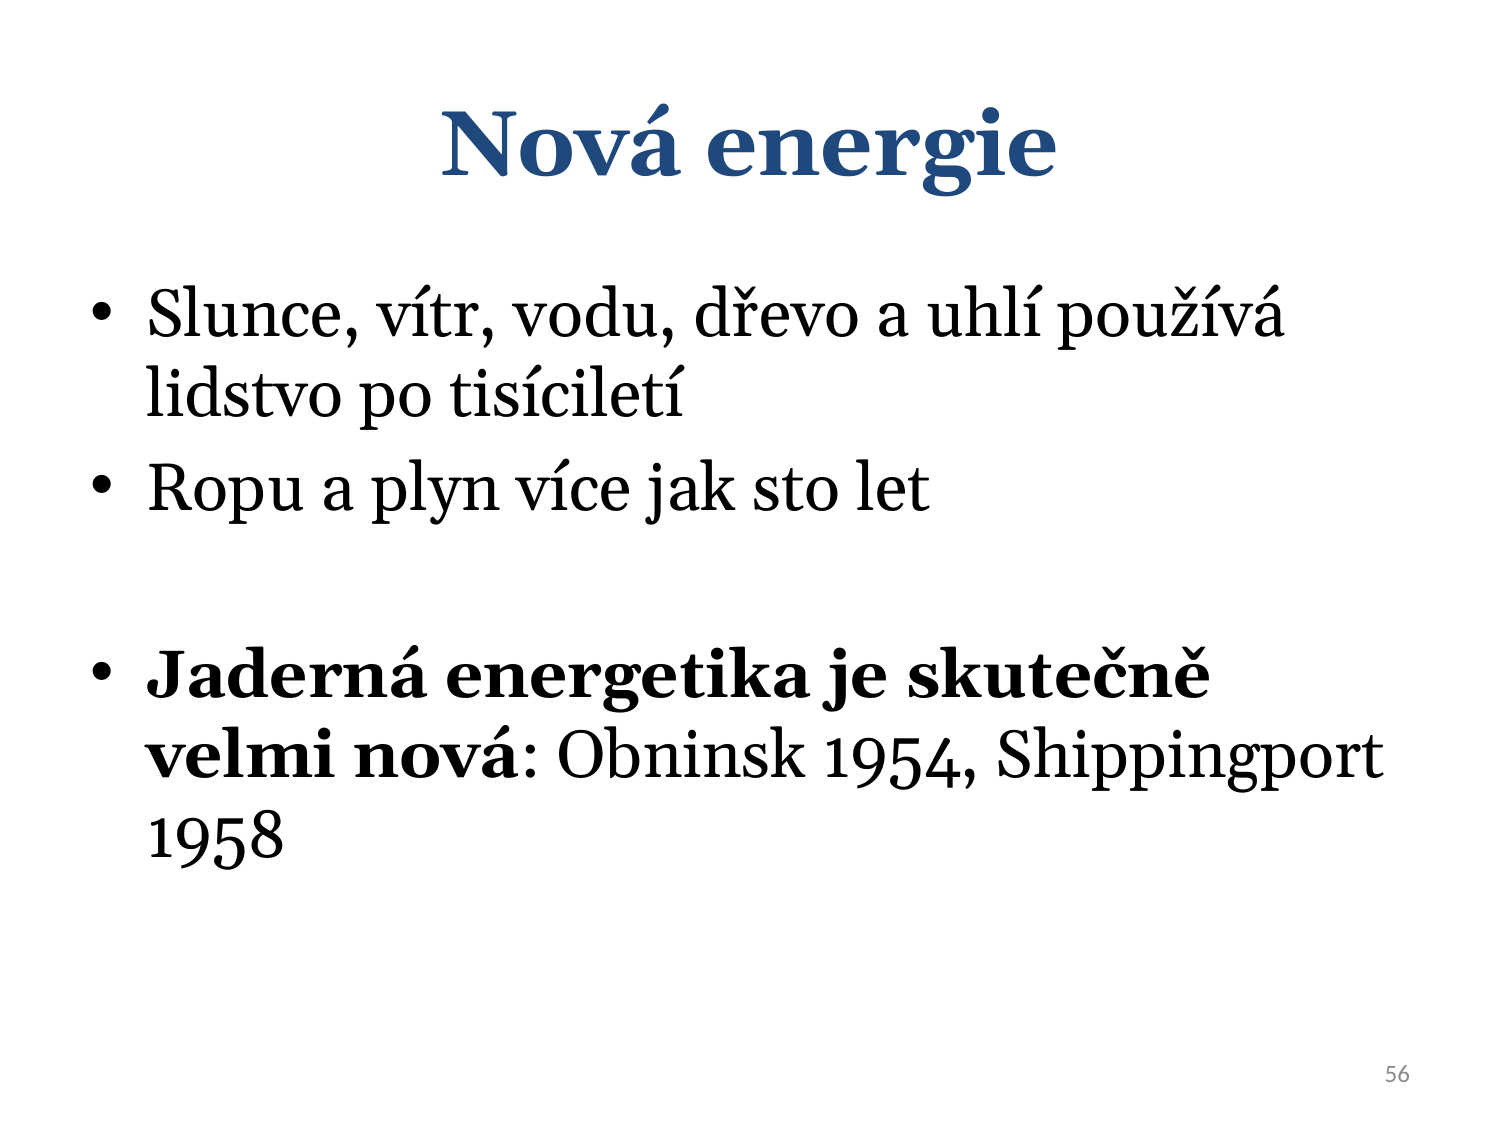

# Nová energie
Slunce, vítr, vodu, dřevo a uhlí používá lidstvo po tisíciletí
Ropu a plyn více jak sto let

Jaderná energetika je skutečně velmi nová: Obninsk 1954, Shippingport 1958

56